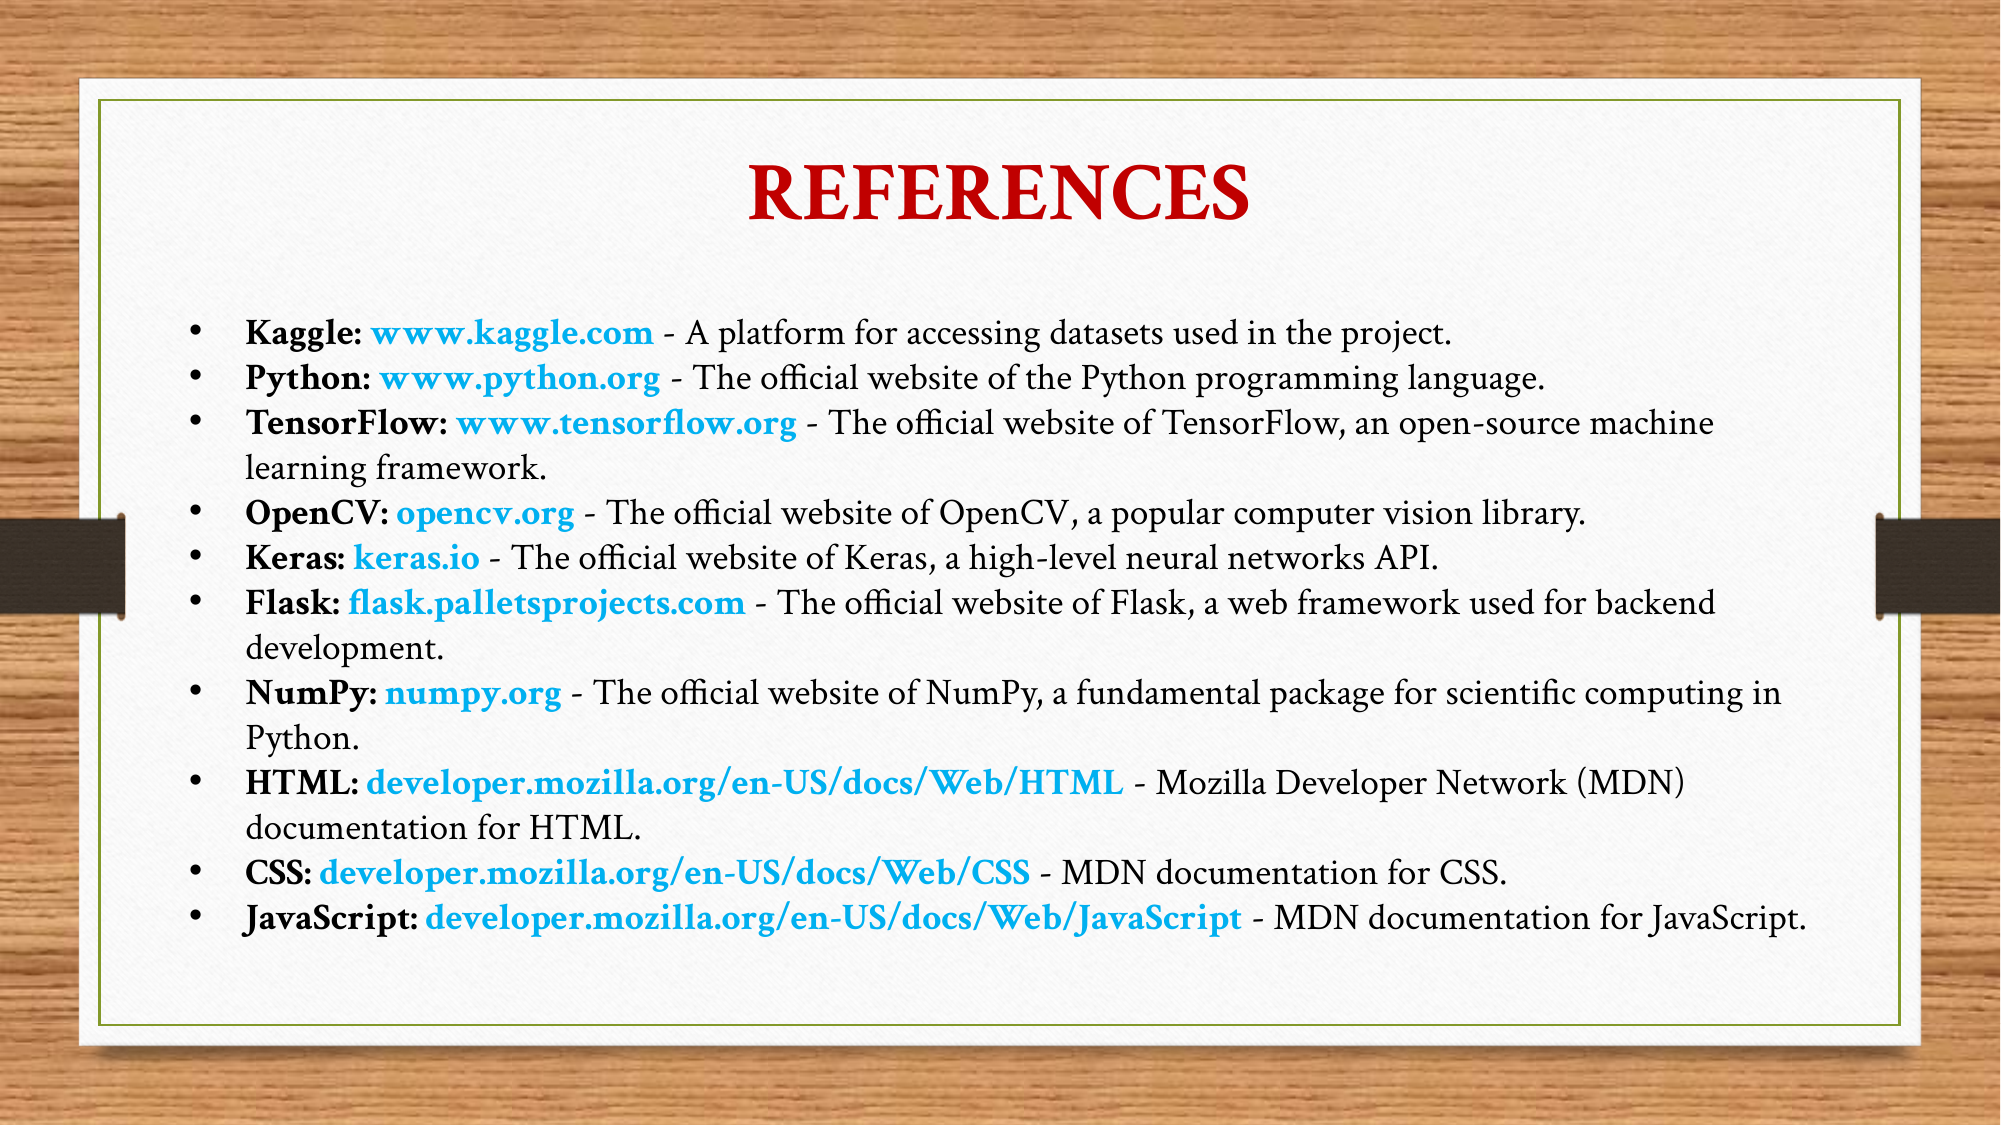

REFERENCES
Kaggle: www.kaggle.com - A platform for accessing datasets used in the project.
Python: www.python.org - The official website of the Python programming language.
TensorFlow: www.tensorflow.org - The official website of TensorFlow, an open-source machine learning framework.
OpenCV: opencv.org - The official website of OpenCV, a popular computer vision library.
Keras: keras.io - The official website of Keras, a high-level neural networks API.
Flask: flask.palletsprojects.com - The official website of Flask, a web framework used for backend development.
NumPy: numpy.org - The official website of NumPy, a fundamental package for scientific computing in Python.
HTML: developer.mozilla.org/en-US/docs/Web/HTML - Mozilla Developer Network (MDN) documentation for HTML.
CSS: developer.mozilla.org/en-US/docs/Web/CSS - MDN documentation for CSS.
JavaScript: developer.mozilla.org/en-US/docs/Web/JavaScript - MDN documentation for JavaScript.